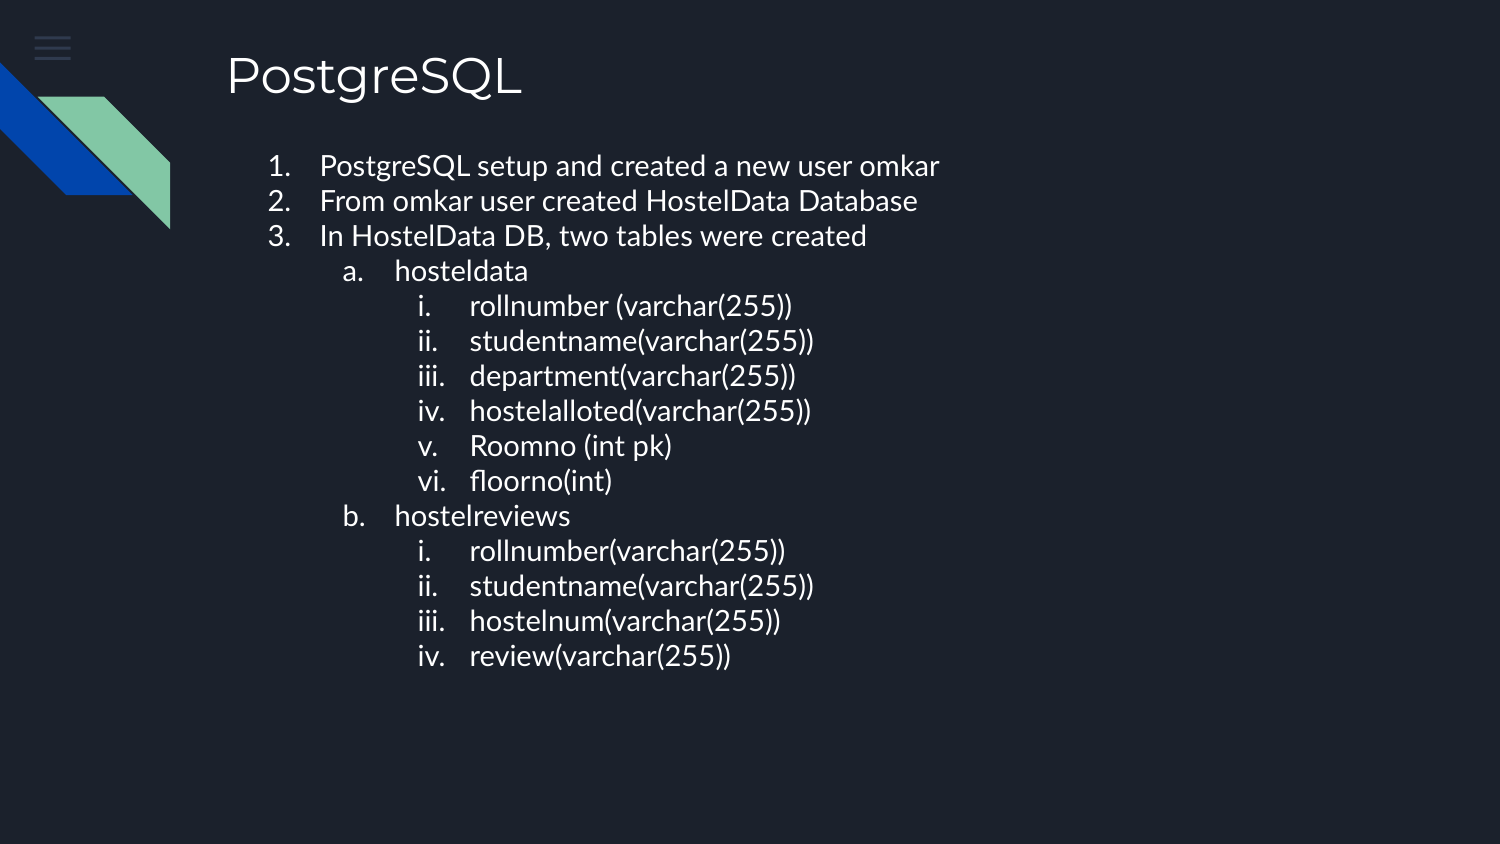

# PostgreSQL
PostgreSQL setup and created a new user omkar
From omkar user created HostelData Database
In HostelData DB, two tables were created
hosteldata
rollnumber (varchar(255))
studentname(varchar(255))
department(varchar(255))
hostelalloted(varchar(255))
Roomno (int pk)
floorno(int)
hostelreviews
rollnumber(varchar(255))
studentname(varchar(255))
hostelnum(varchar(255))
review(varchar(255))